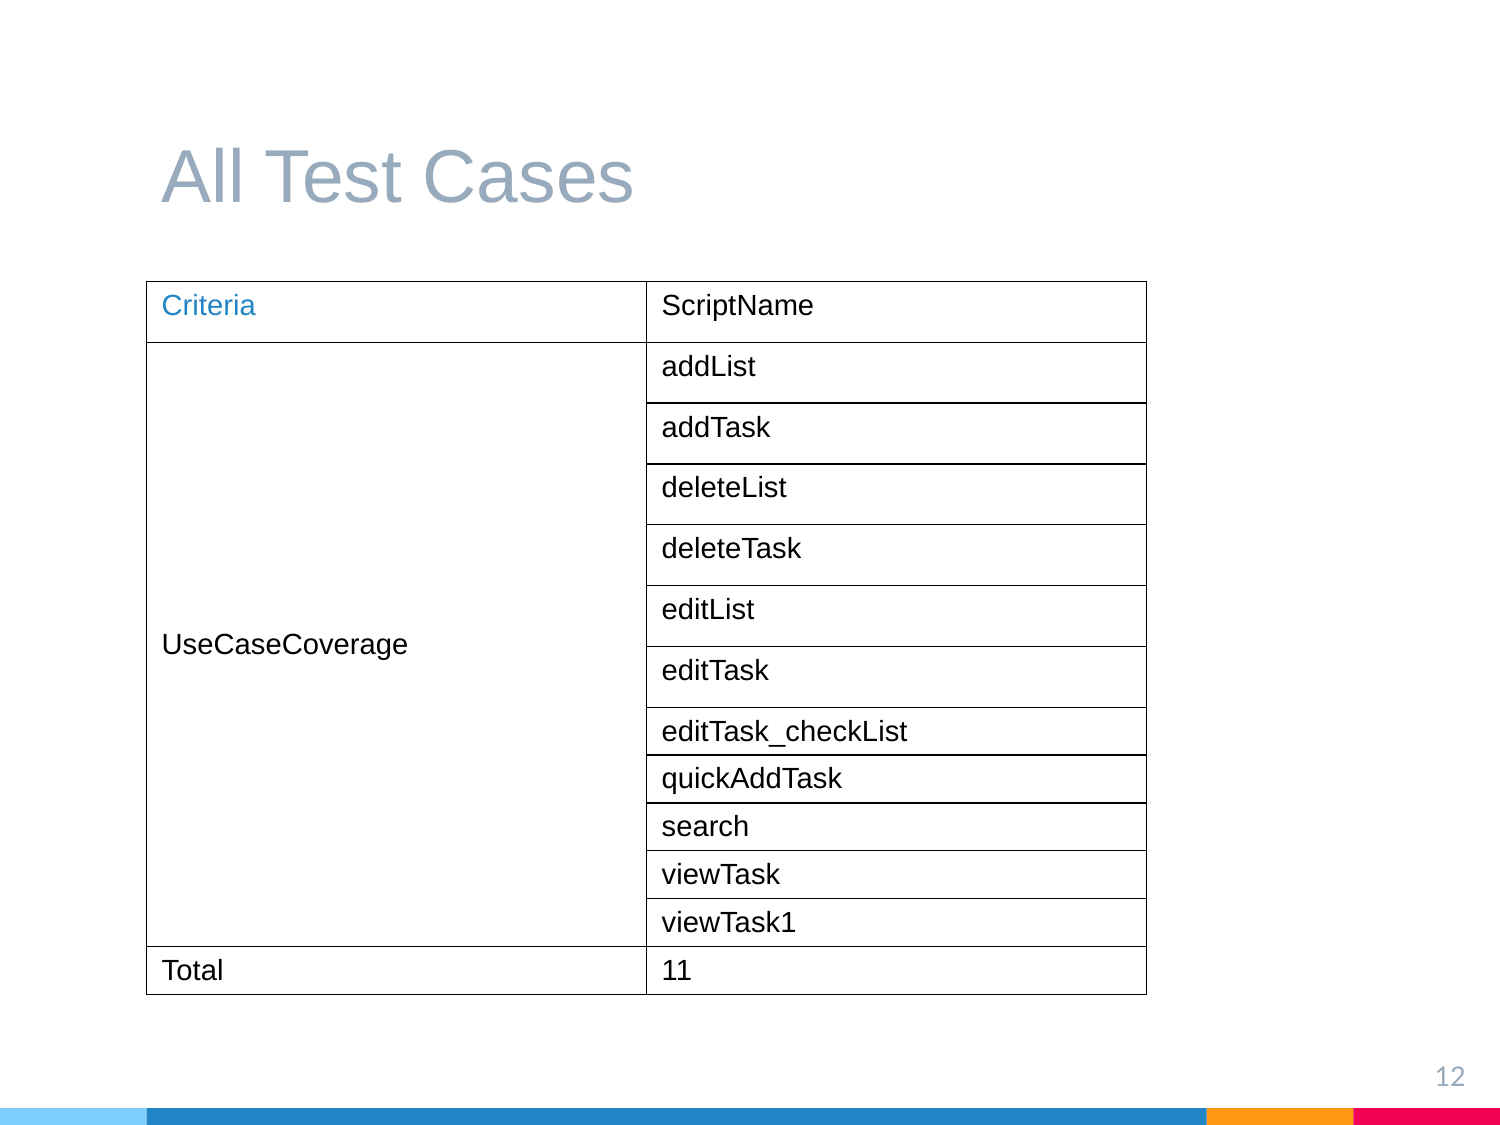

# All Test Cases
| Criteria | ScriptName |
| --- | --- |
| UseCaseCoverage | addList |
|  | addTask |
|  | deleteList |
|  | deleteTask |
|  | editList |
|  | editTask |
|  | editTask\_checkList |
|  | quickAddTask |
|  | search |
|  | viewTask |
|  | viewTask1 |
| Total | 11 |
12